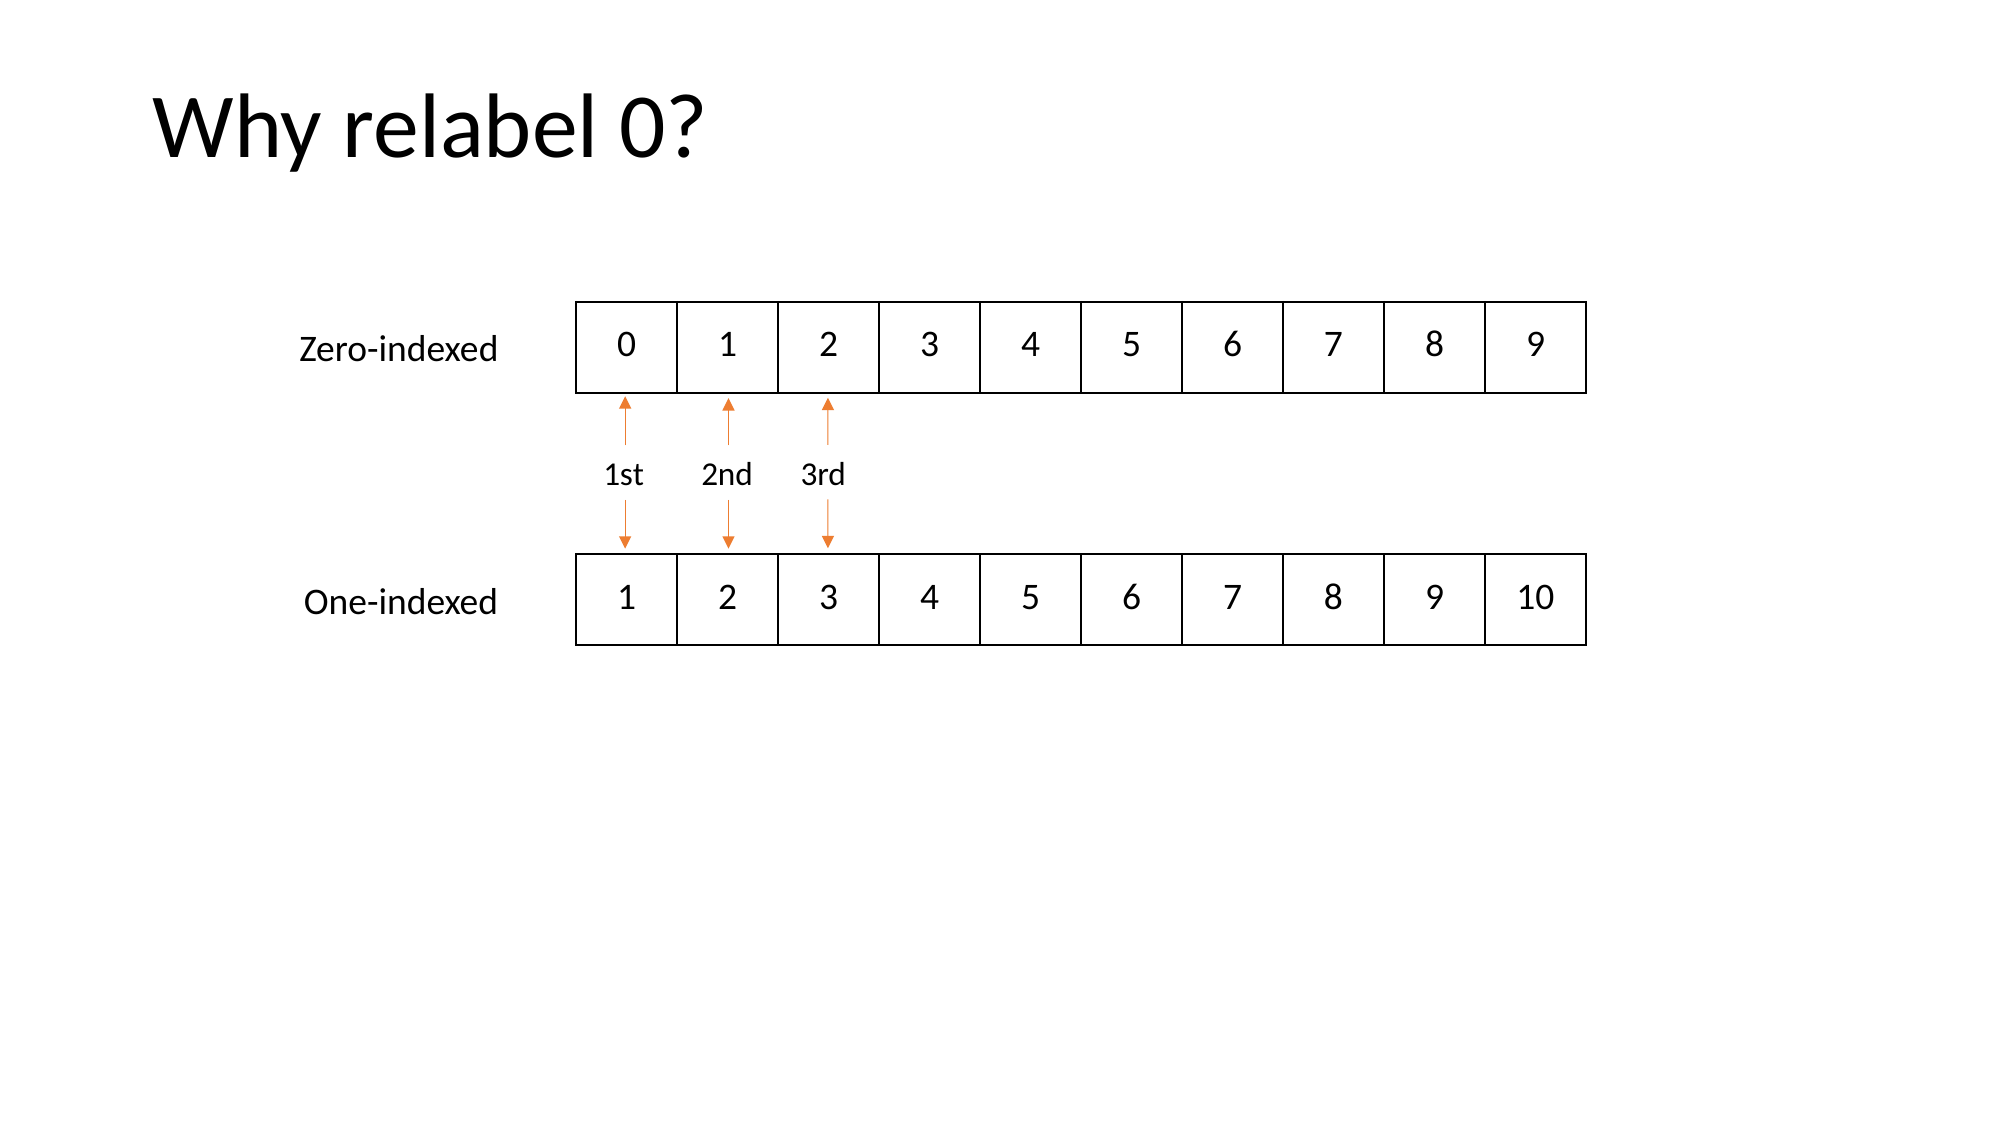

# Why relabel 0?
| 0 | 1 | 2 | 3 | 4 | 5 | 6 | 7 | 8 | 9 |
| --- | --- | --- | --- | --- | --- | --- | --- | --- | --- |
Zero-indexed
1st
3rd
2nd
| 1 | 2 | 3 | 4 | 5 | 6 | 7 | 8 | 9 | 10 |
| --- | --- | --- | --- | --- | --- | --- | --- | --- | --- |
One-indexed